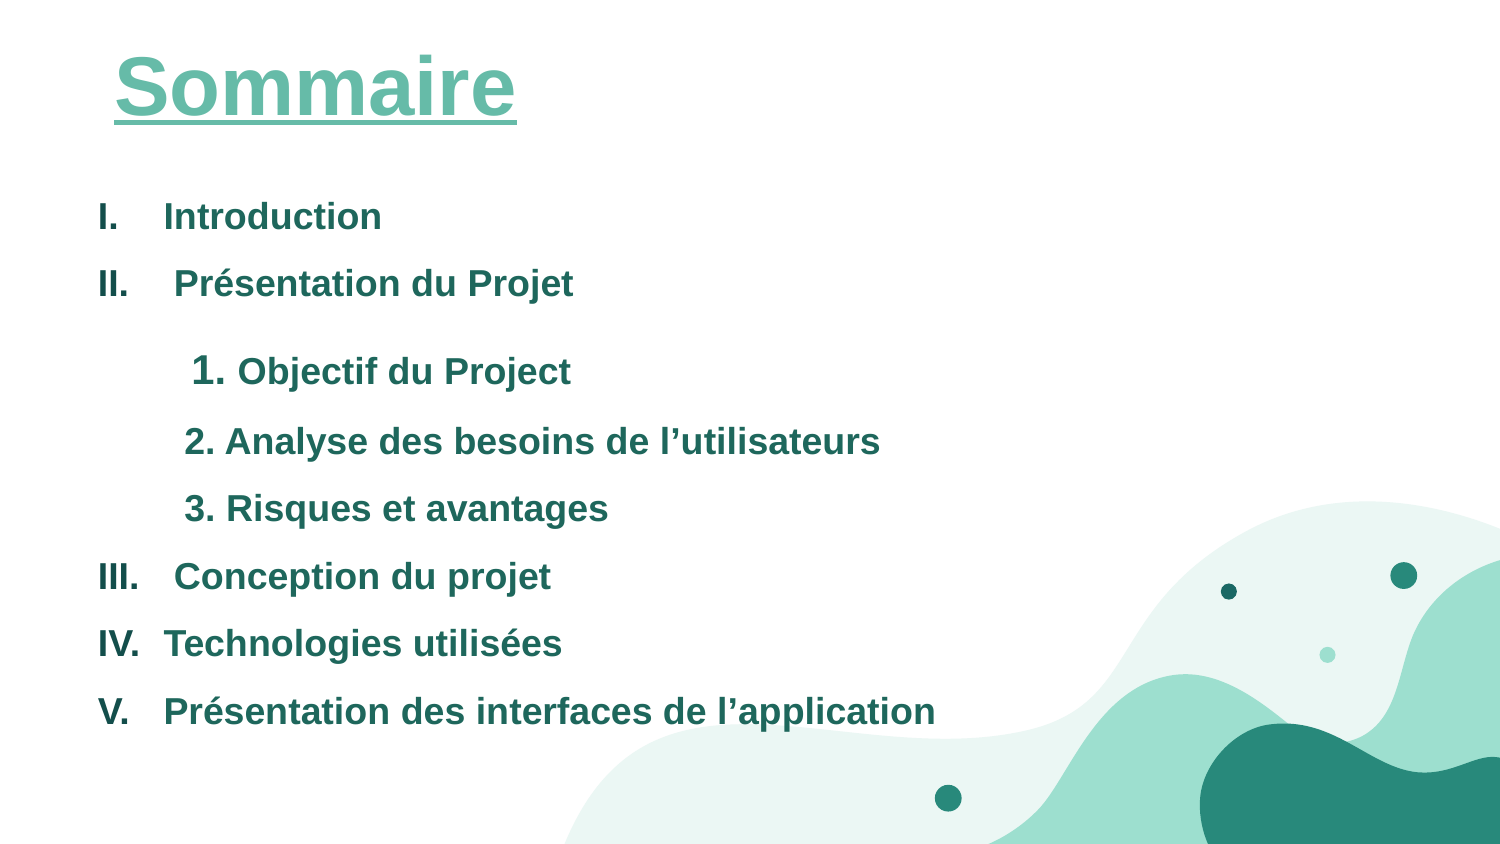

Sommaire
Introduction
 Présentation du Projet
  1. Objectif du Project
  2. Analyse des besoins de l’utilisateurs
  3. Risques et avantages
 Conception du projet
Technologies utilisées
Présentation des interfaces de l’application